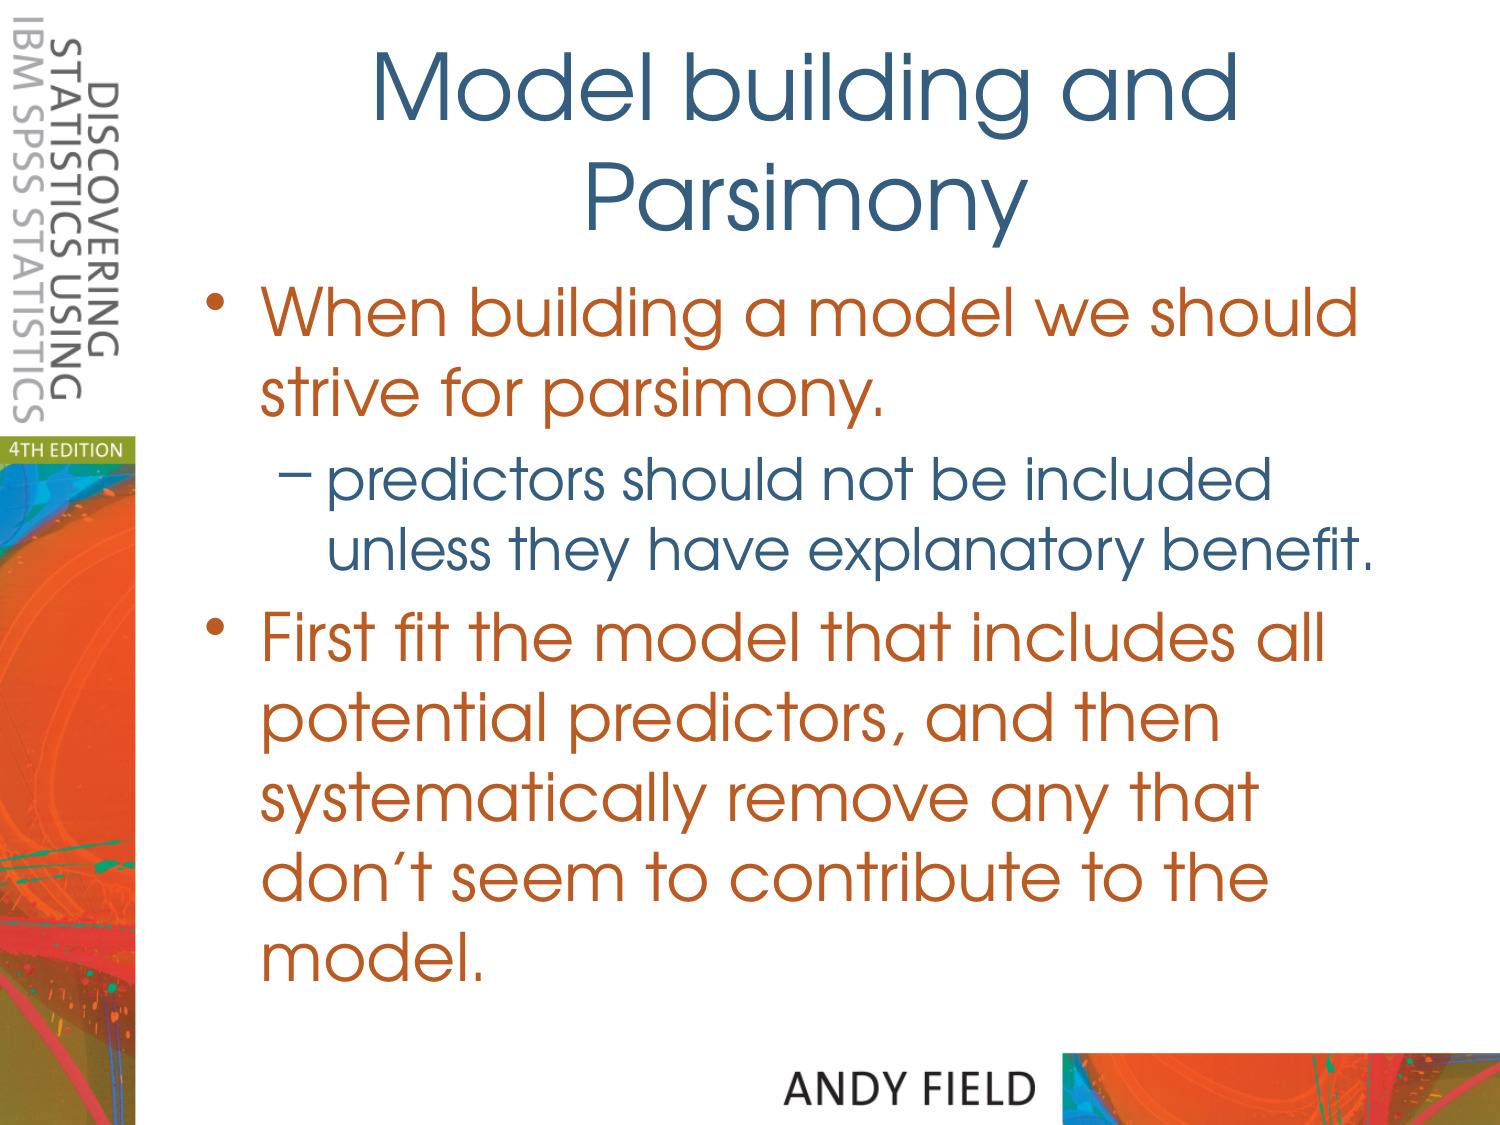

# Model building and Parsimony
When building a model we should strive for parsimony.
predictors should not be included unless they have explanatory benefit.
First fit the model that includes all potential predictors, and then systematically remove any that don’t seem to contribute to the model.